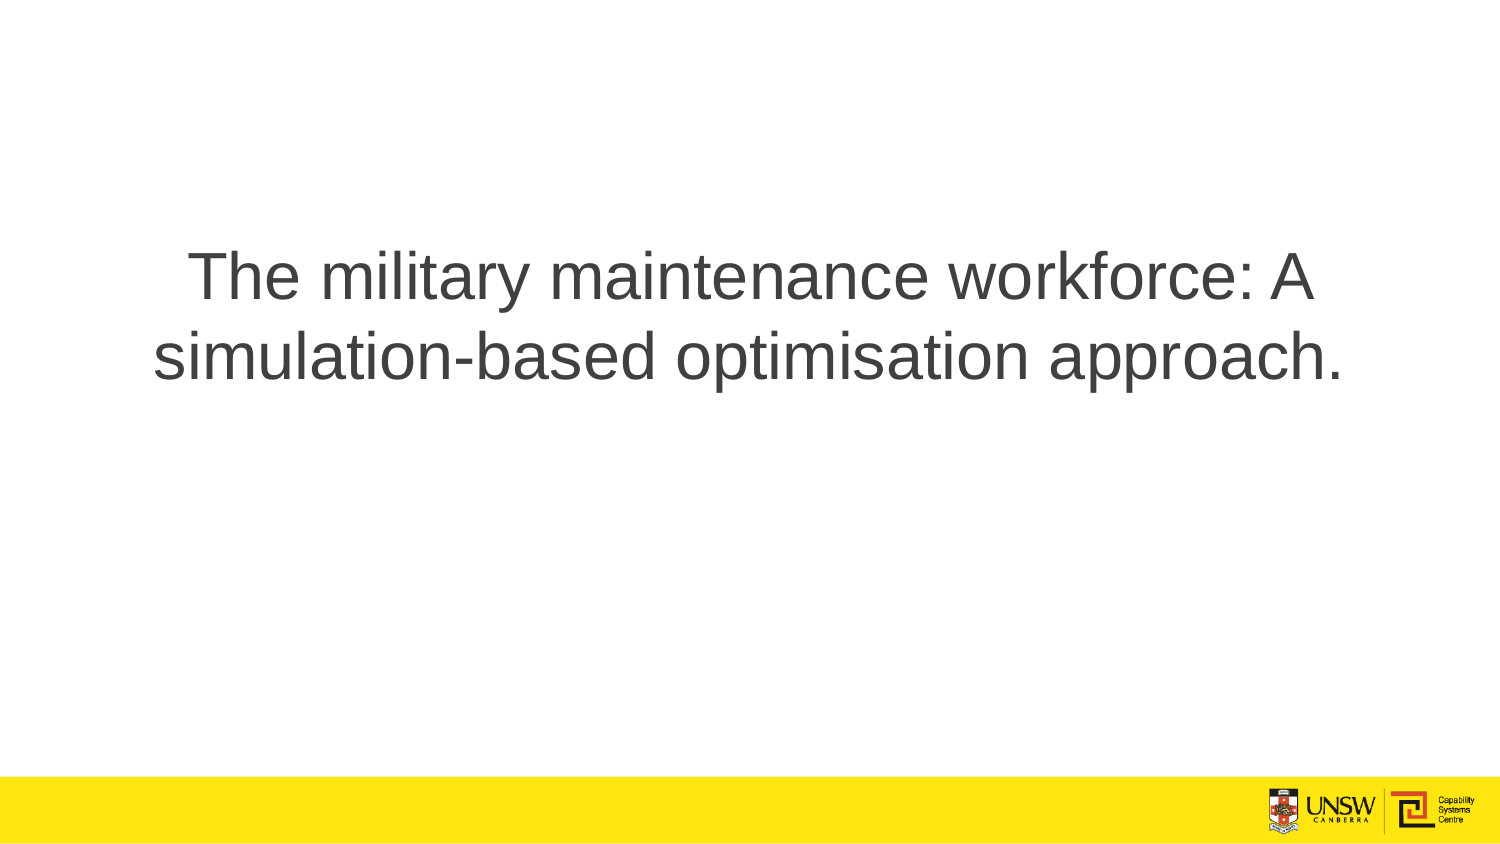

# The military maintenance workforce: A simulation-based optimisation approach.